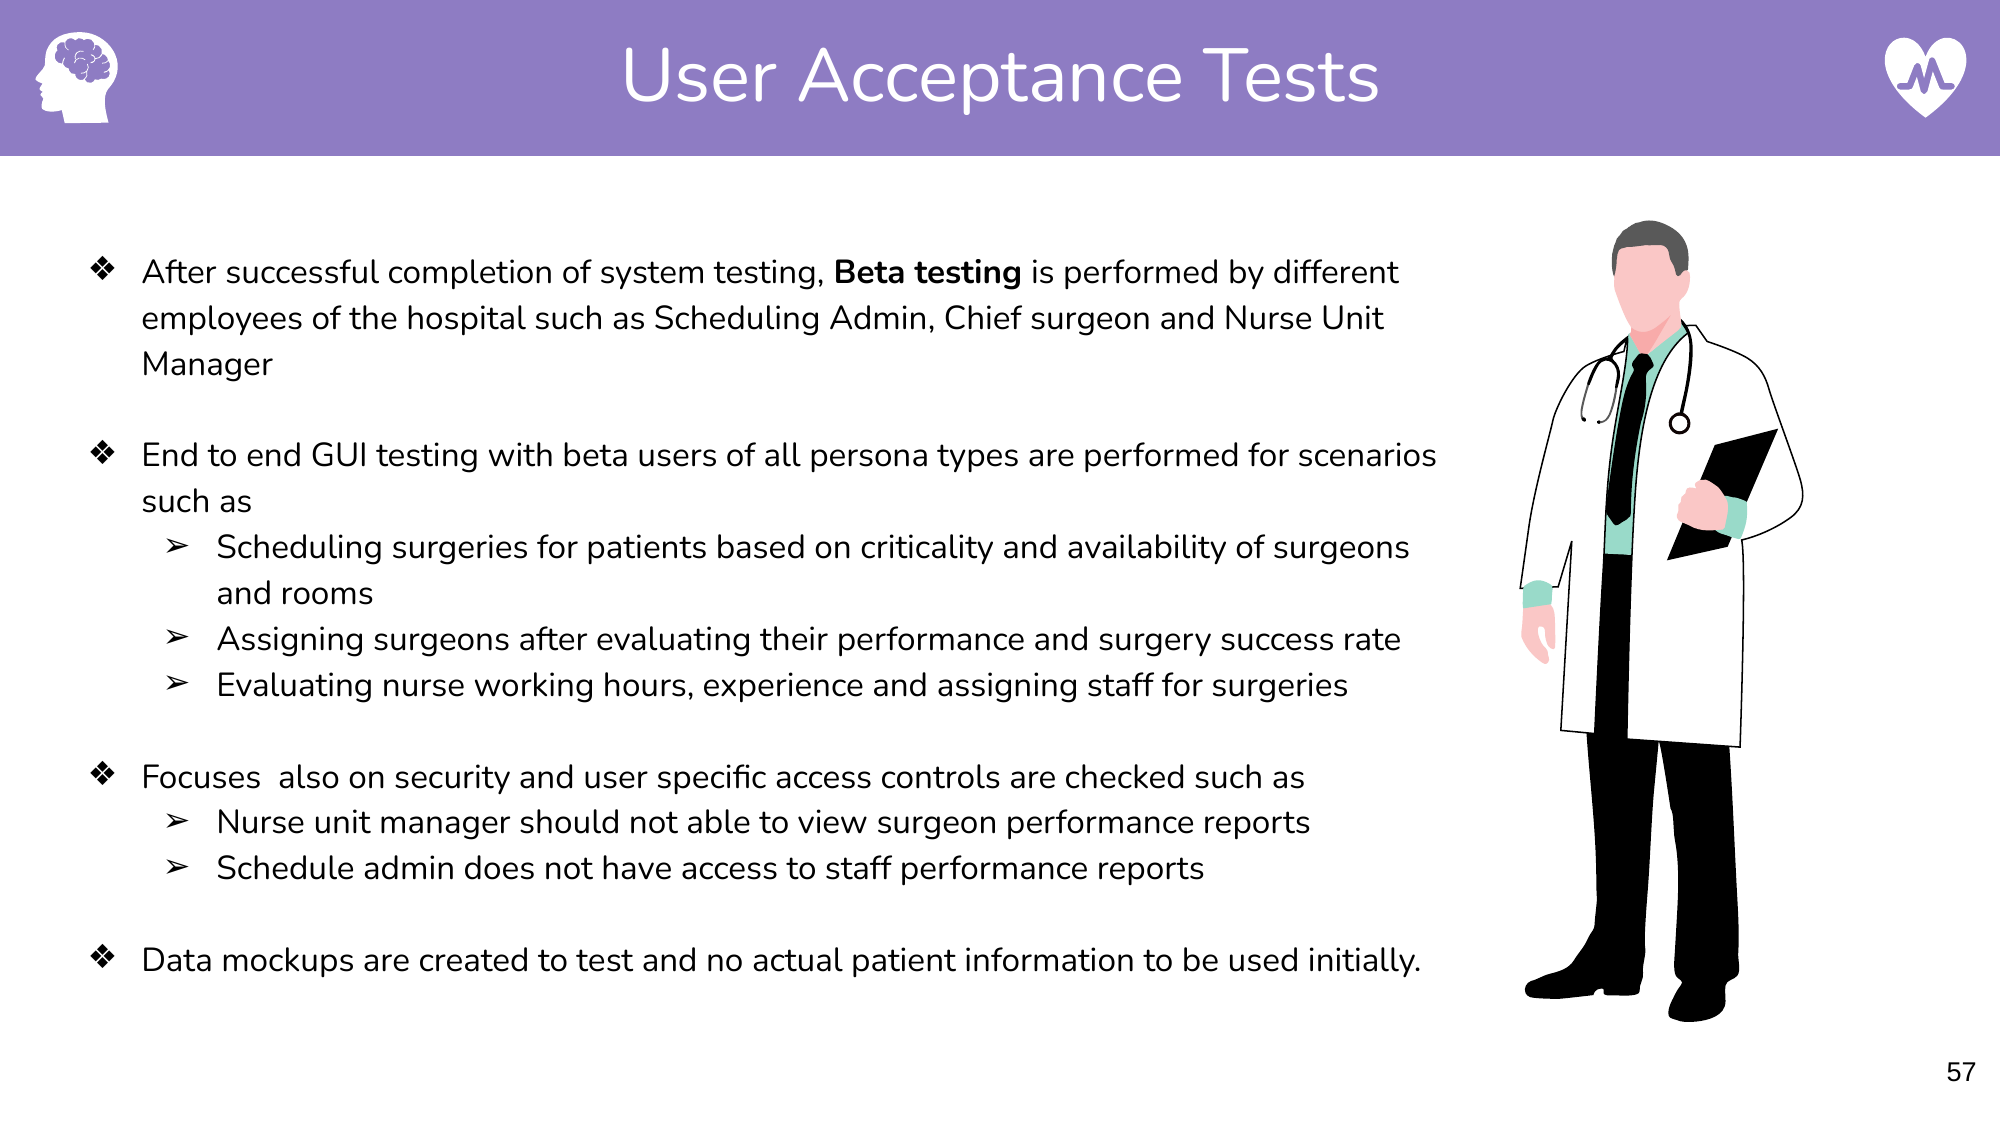

User Acceptance Tests

After successful completion of system testing, Beta testing is performed by different employees of the hospital such as Scheduling Admin, Chief surgeon and Nurse Unit Manager

End to end GUI testing with beta users of all persona types are performed for scenarios such as
Scheduling surgeries for patients based on criticality and availability of surgeons and rooms
Assigning surgeons after evaluating their performance and surgery success rate
Evaluating nurse working hours, experience and assigning staff for surgeries

Focuses  also on security and user specific access controls are checked such as
Nurse unit manager should not able to view surgeon performance reports
Schedule admin does not have access to staff performance reports

Data mockups are created to test and no actual patient information to be used initially.
57